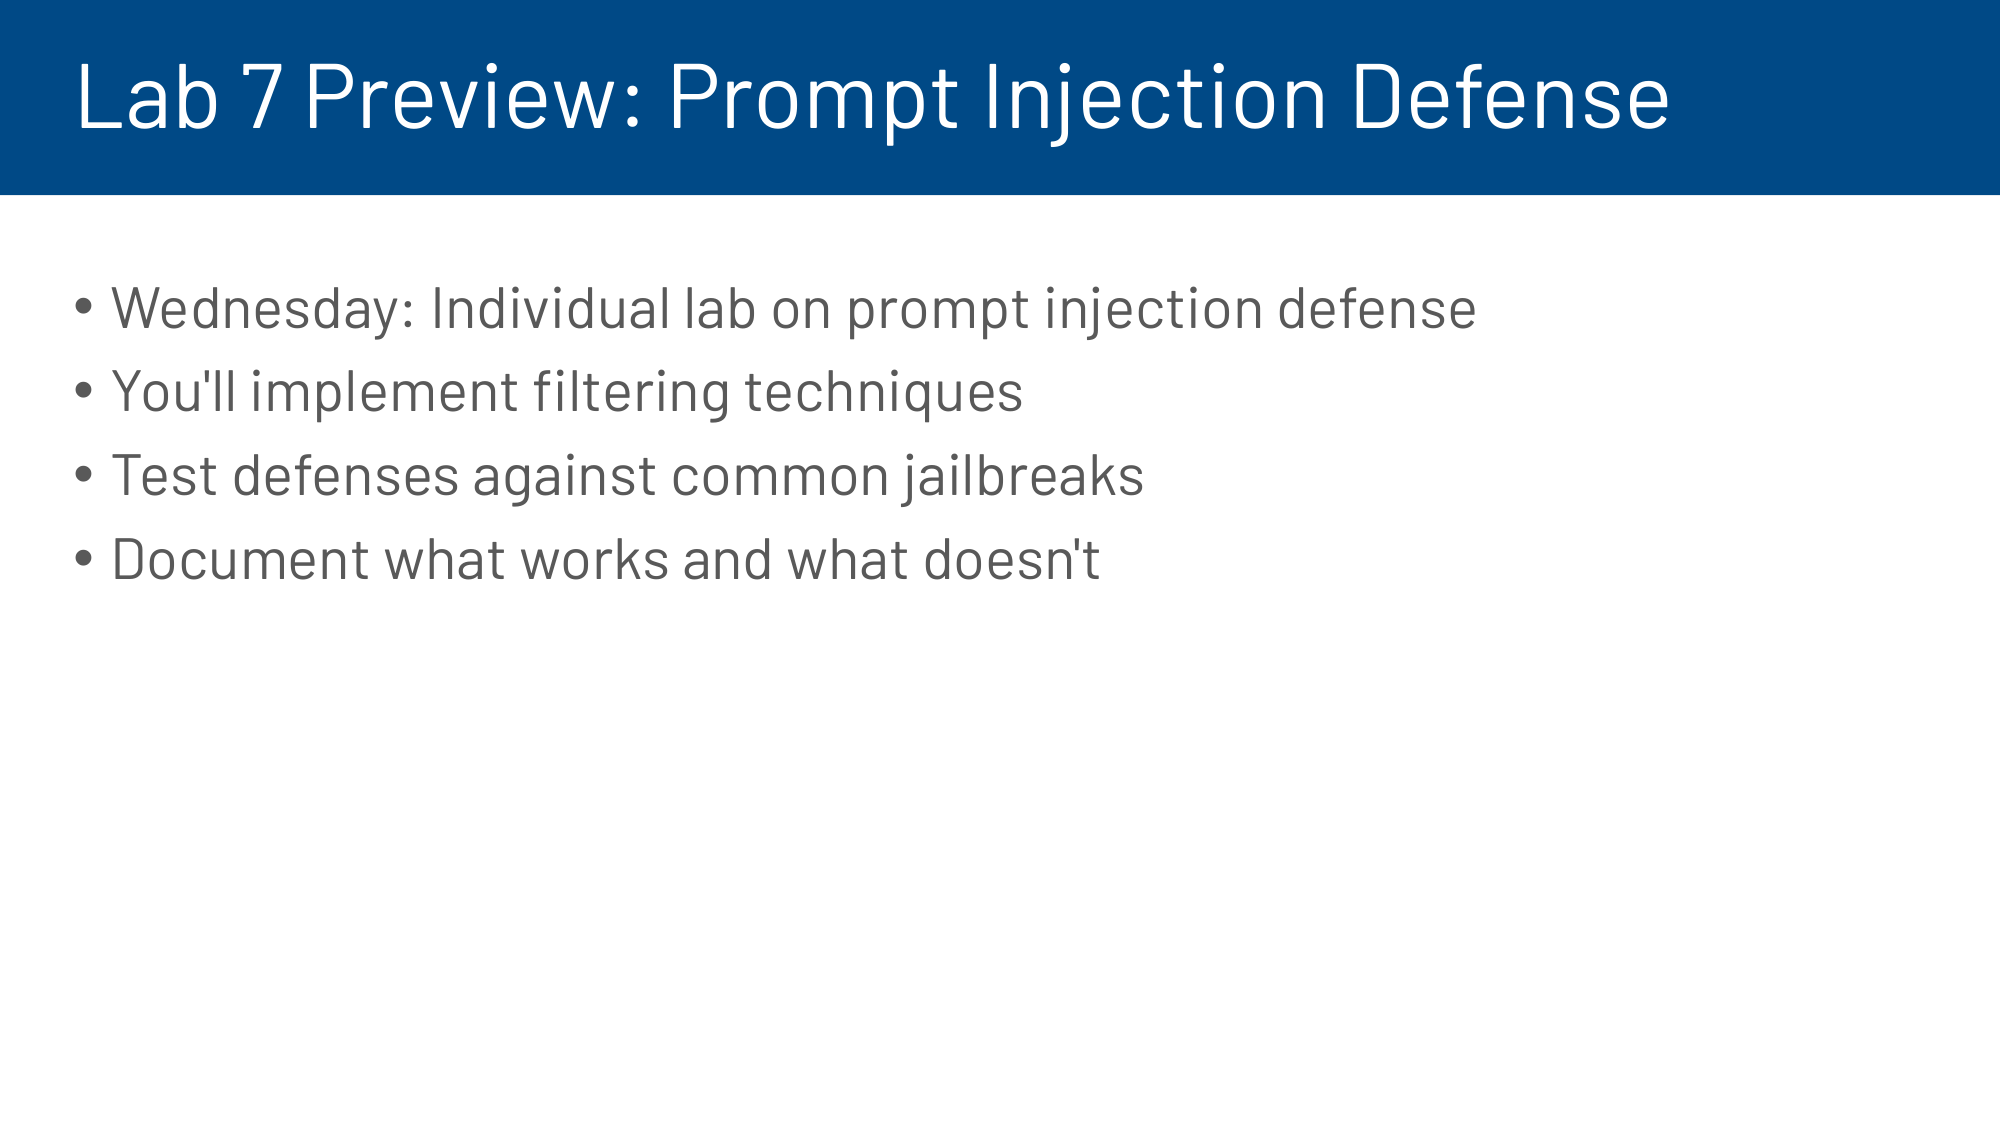

# Lab 7 Preview: Prompt Injection Defense
Wednesday: Individual lab on prompt injection defense
You'll implement filtering techniques
Test defenses against common jailbreaks
Document what works and what doesn't